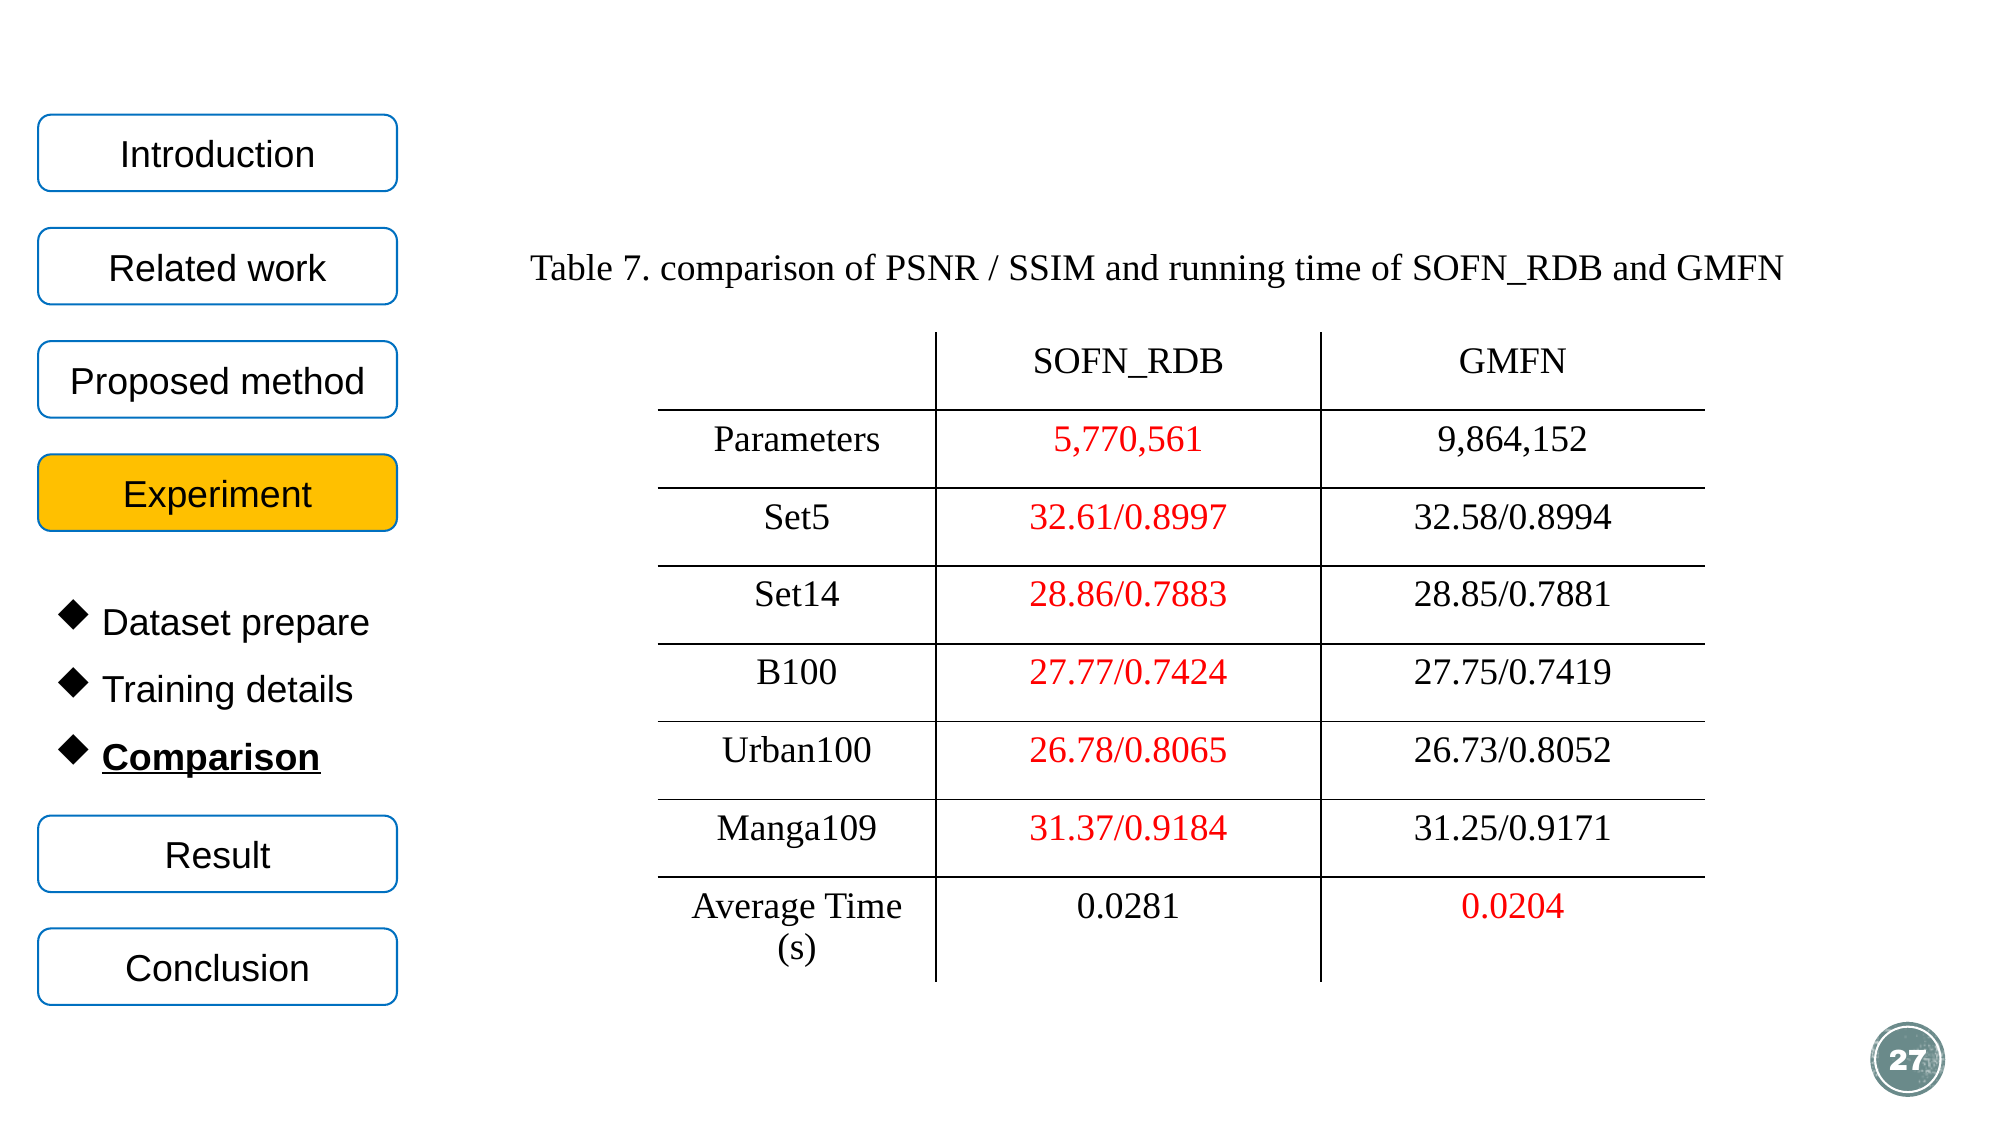

Introduction
Related work
Table 7. comparison of PSNR / SSIM and running time of SOFN_RDB and GMFN
|  | SOFN\_RDB | GMFN |
| --- | --- | --- |
| Parameters | 5,770,561 | 9,864,152 |
| Set5 | 32.61/0.8997 | 32.58/0.8994 |
| Set14 | 28.86/0.7883 | 28.85/0.7881 |
| B100 | 27.77/0.7424 | 27.75/0.7419 |
| Urban100 | 26.78/0.8065 | 26.73/0.8052 |
| Manga109 | 31.37/0.9184 | 31.25/0.9171 |
| Average Time (s) | 0.0281 | 0.0204 |
Proposed method
Experiment
Dataset prepare
Training details
Comparison

Result
Conclusion
27